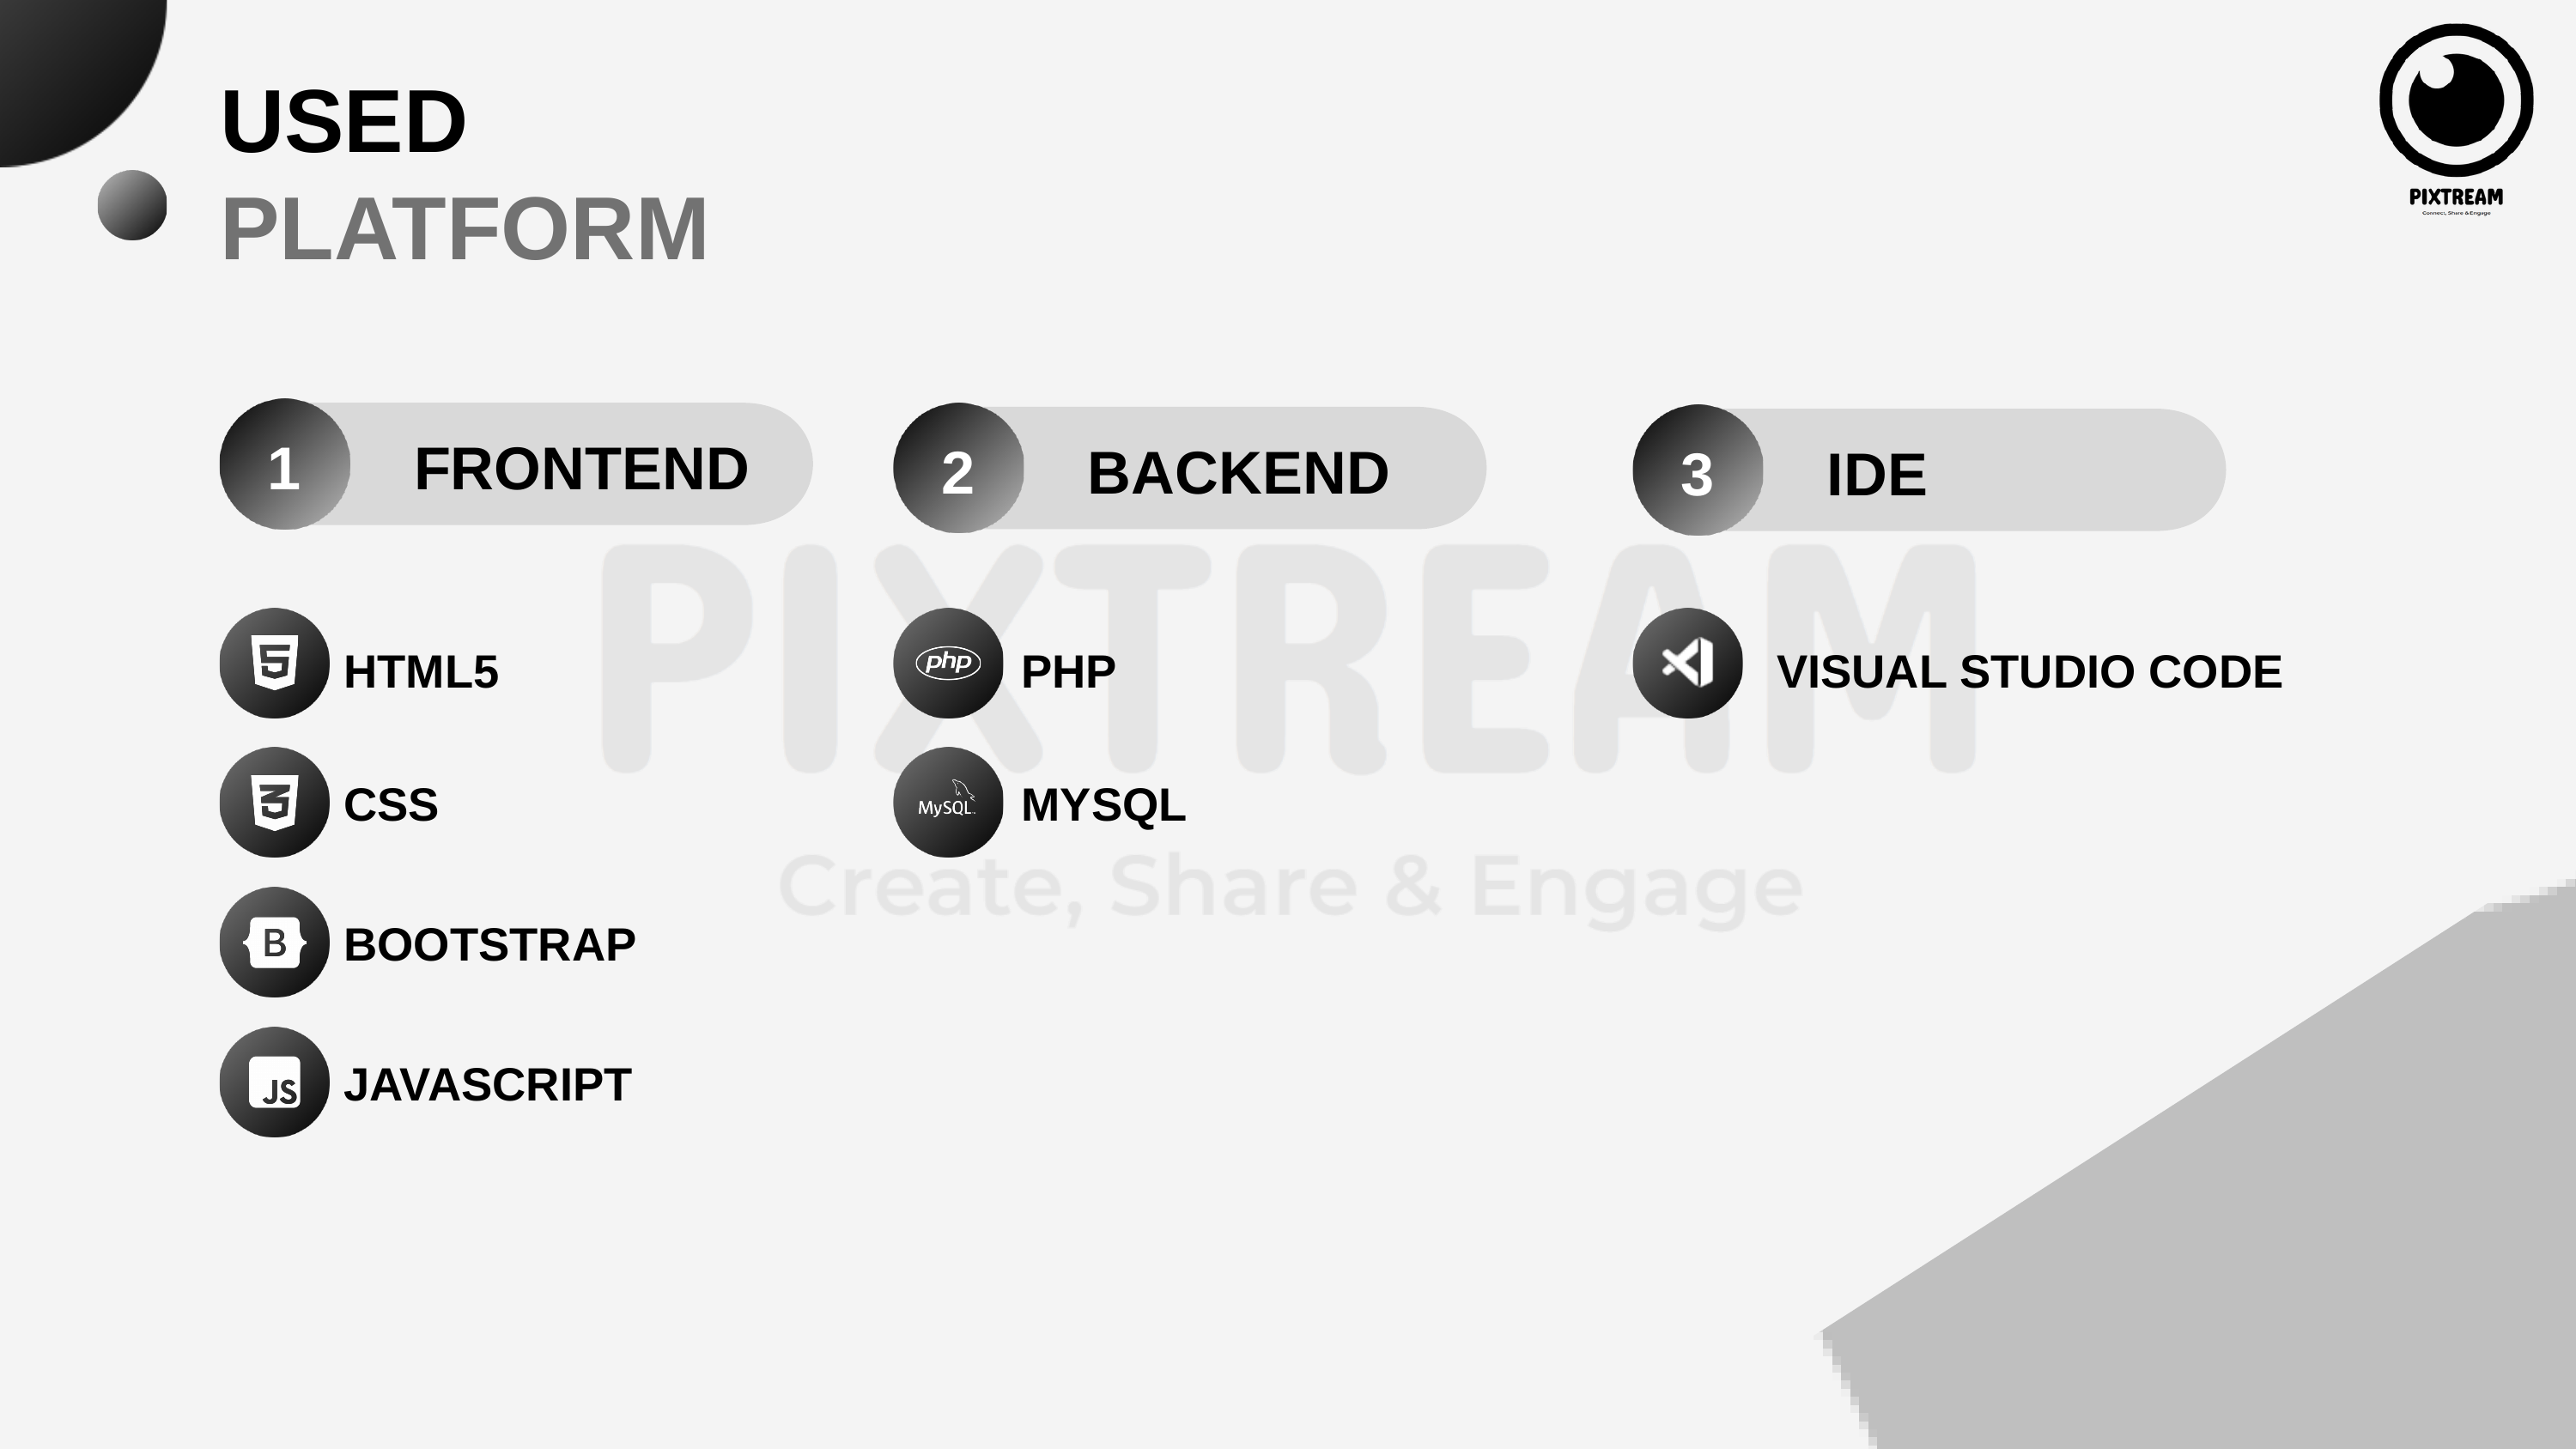

USED
PLATFORM

1
FRONTEND
2
BACKEND
3
IDE

HTML5
PHP
VISUAL STUDIO CODE

CSS
MYSQL

BOOTSTRAP

JAVASCRIPT